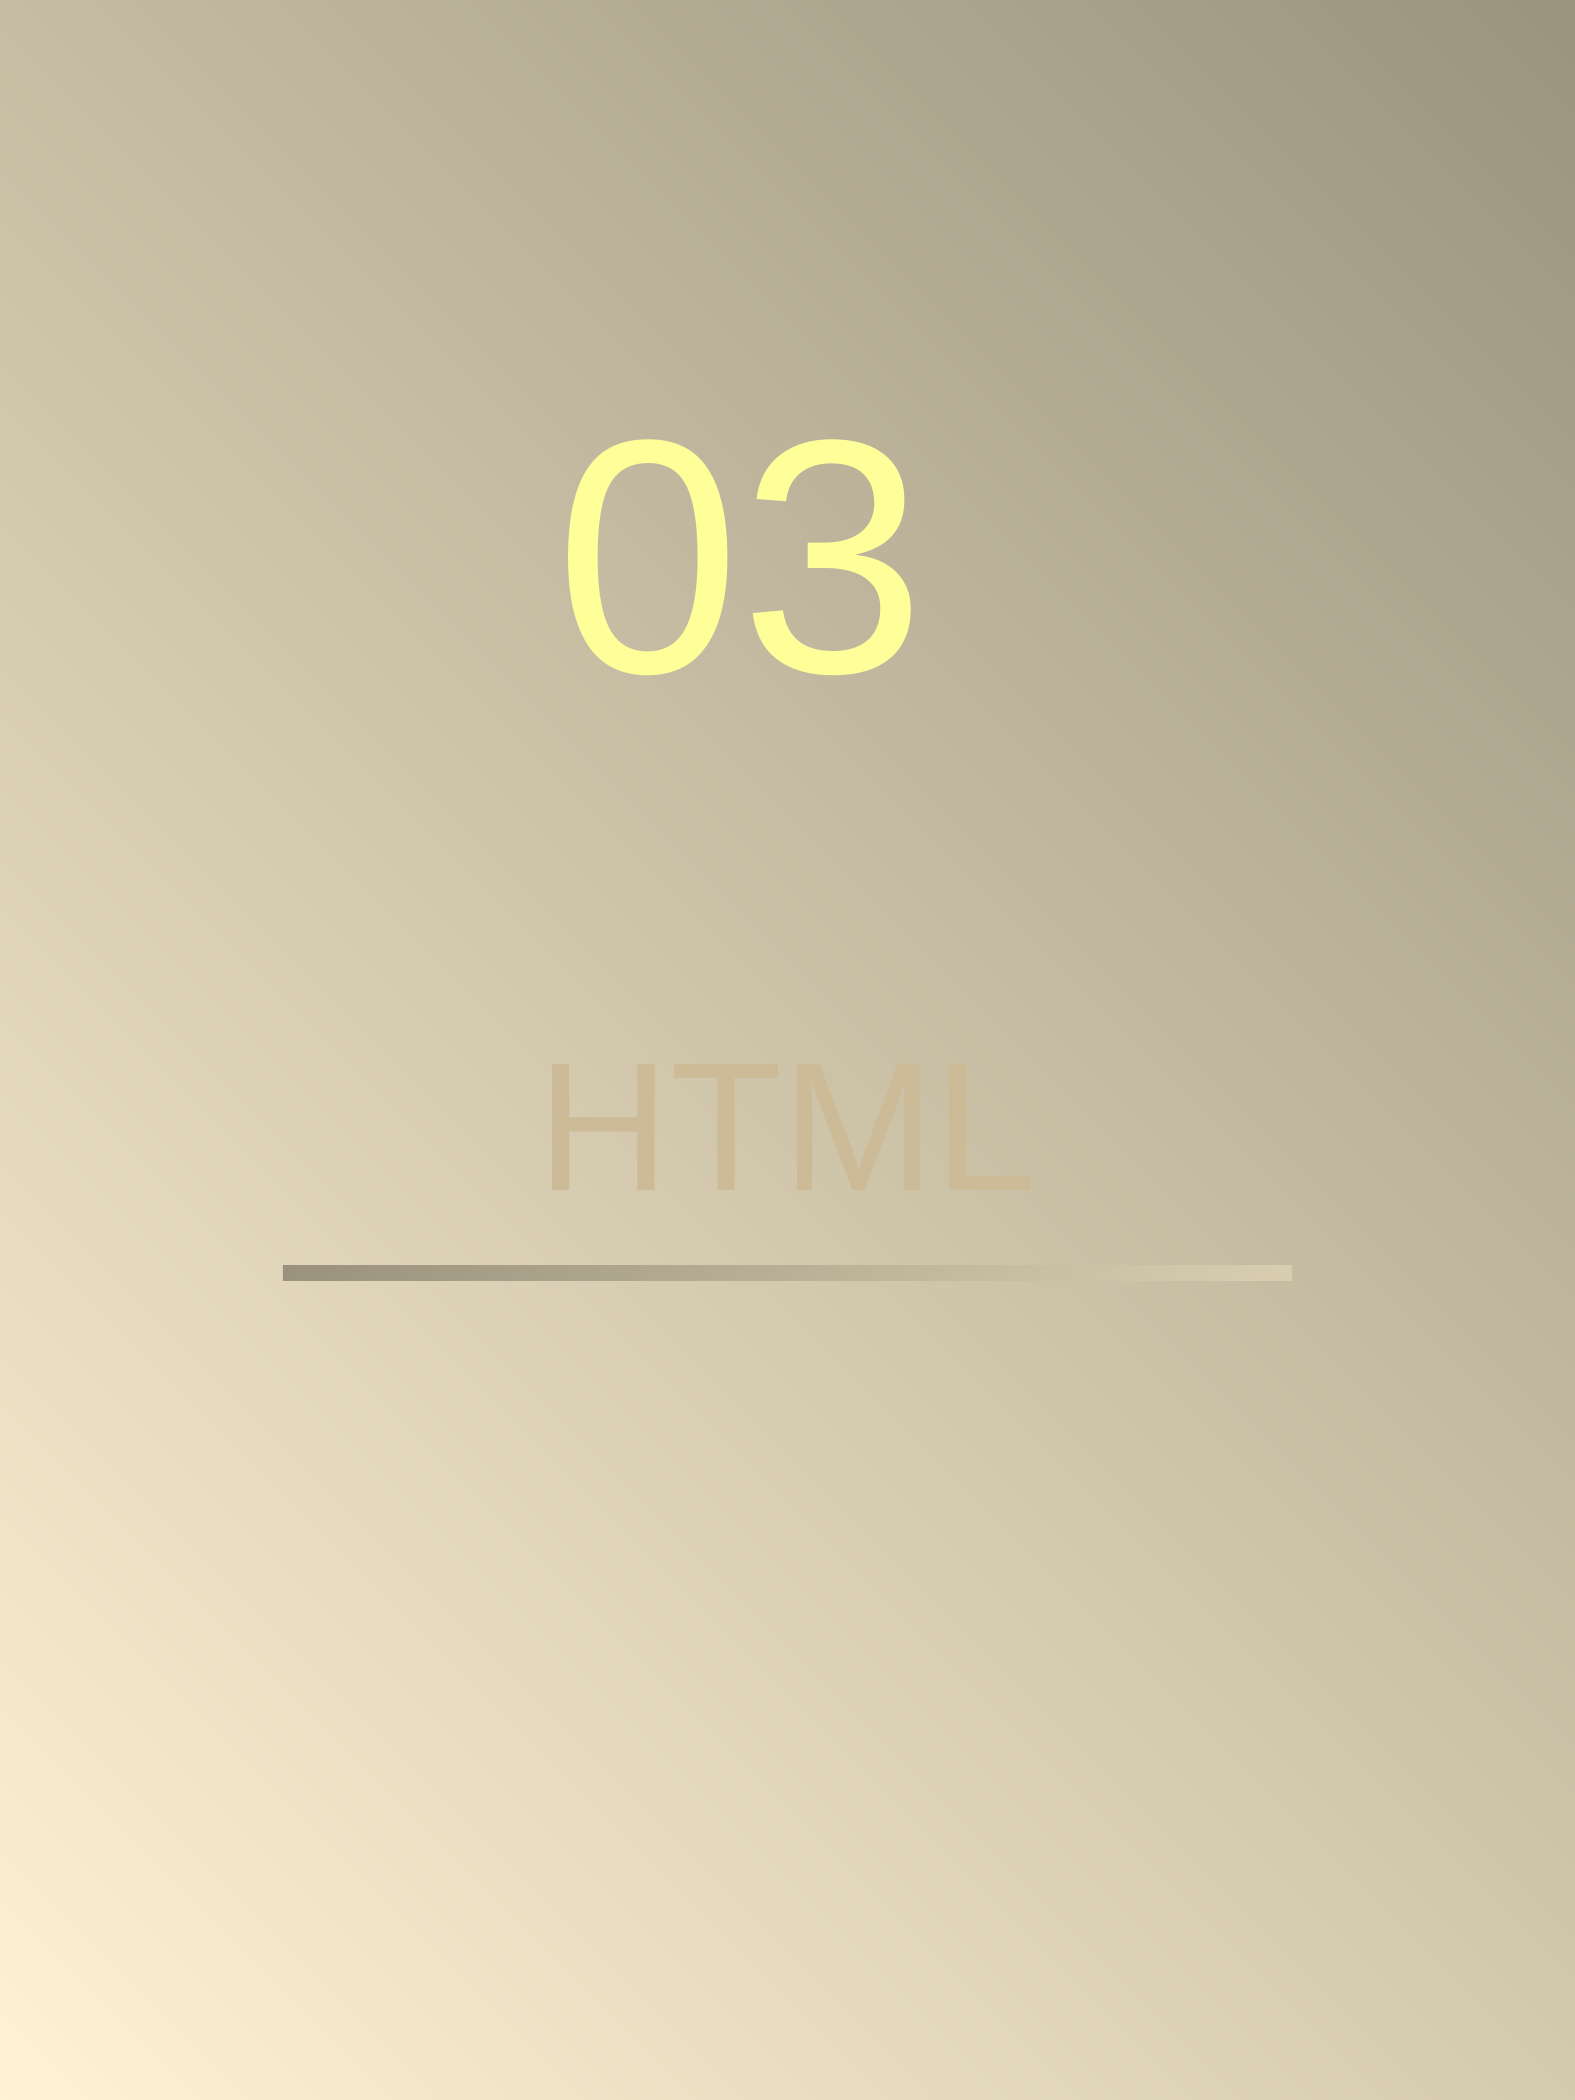

03
HTML

A PROGRAMADORA EM VOCÊ
8